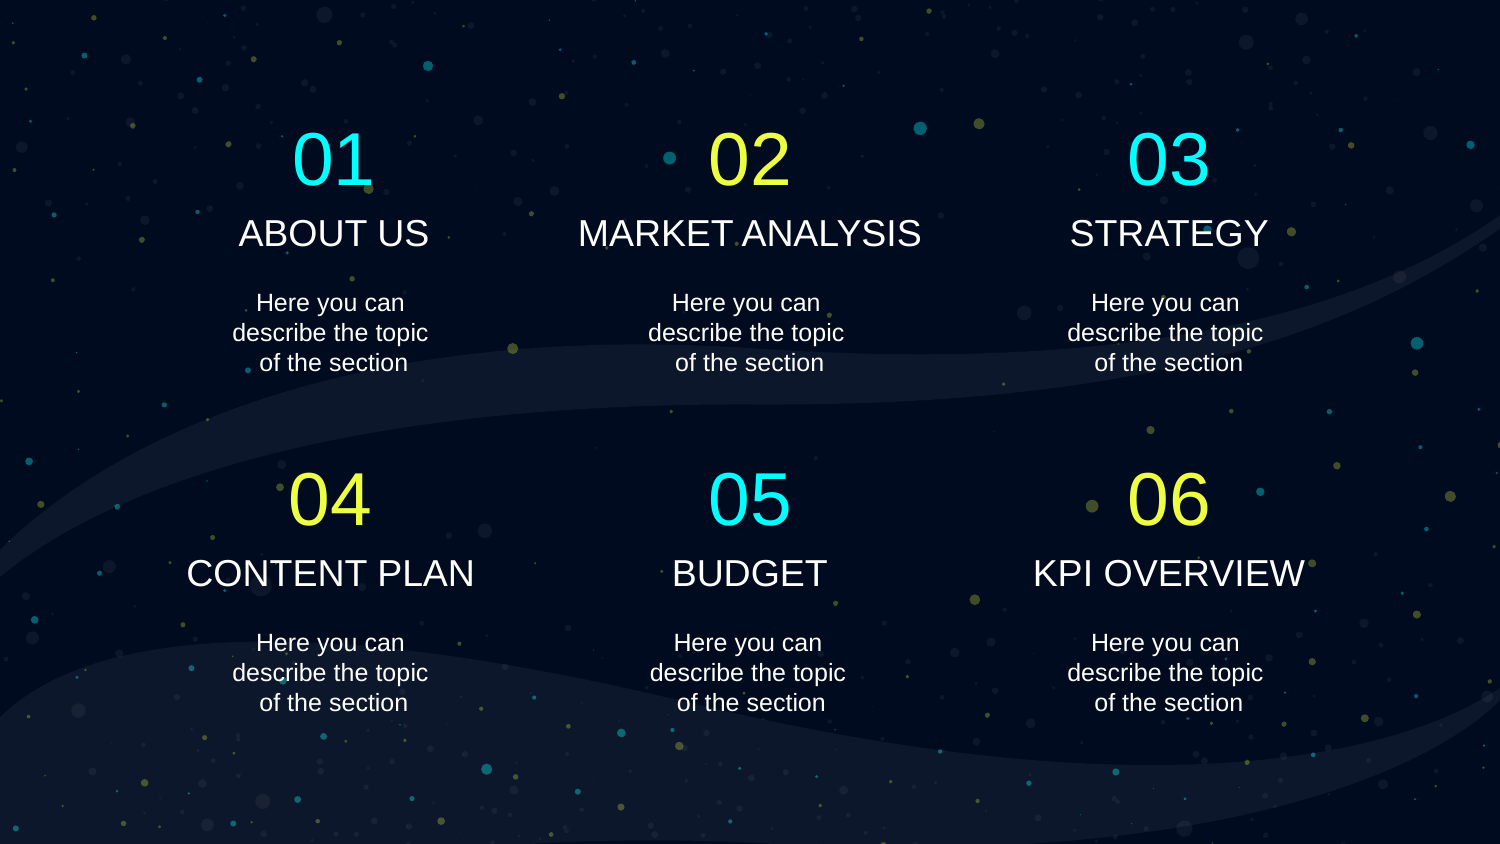

# 01
02
03
ABOUT US
MARKET ANALYSIS
STRATEGY
Here you can
describe the topic
of the section

Here you can
describe the topic
of the section

Here you can
describe the topic
of the section

04
05
06
CONTENT PLAN
BUDGET
KPI OVERVIEW
Here you can
describe the topic
of the section

Here you can
describe the topic
of the section

Here you can
describe the topic
of the section